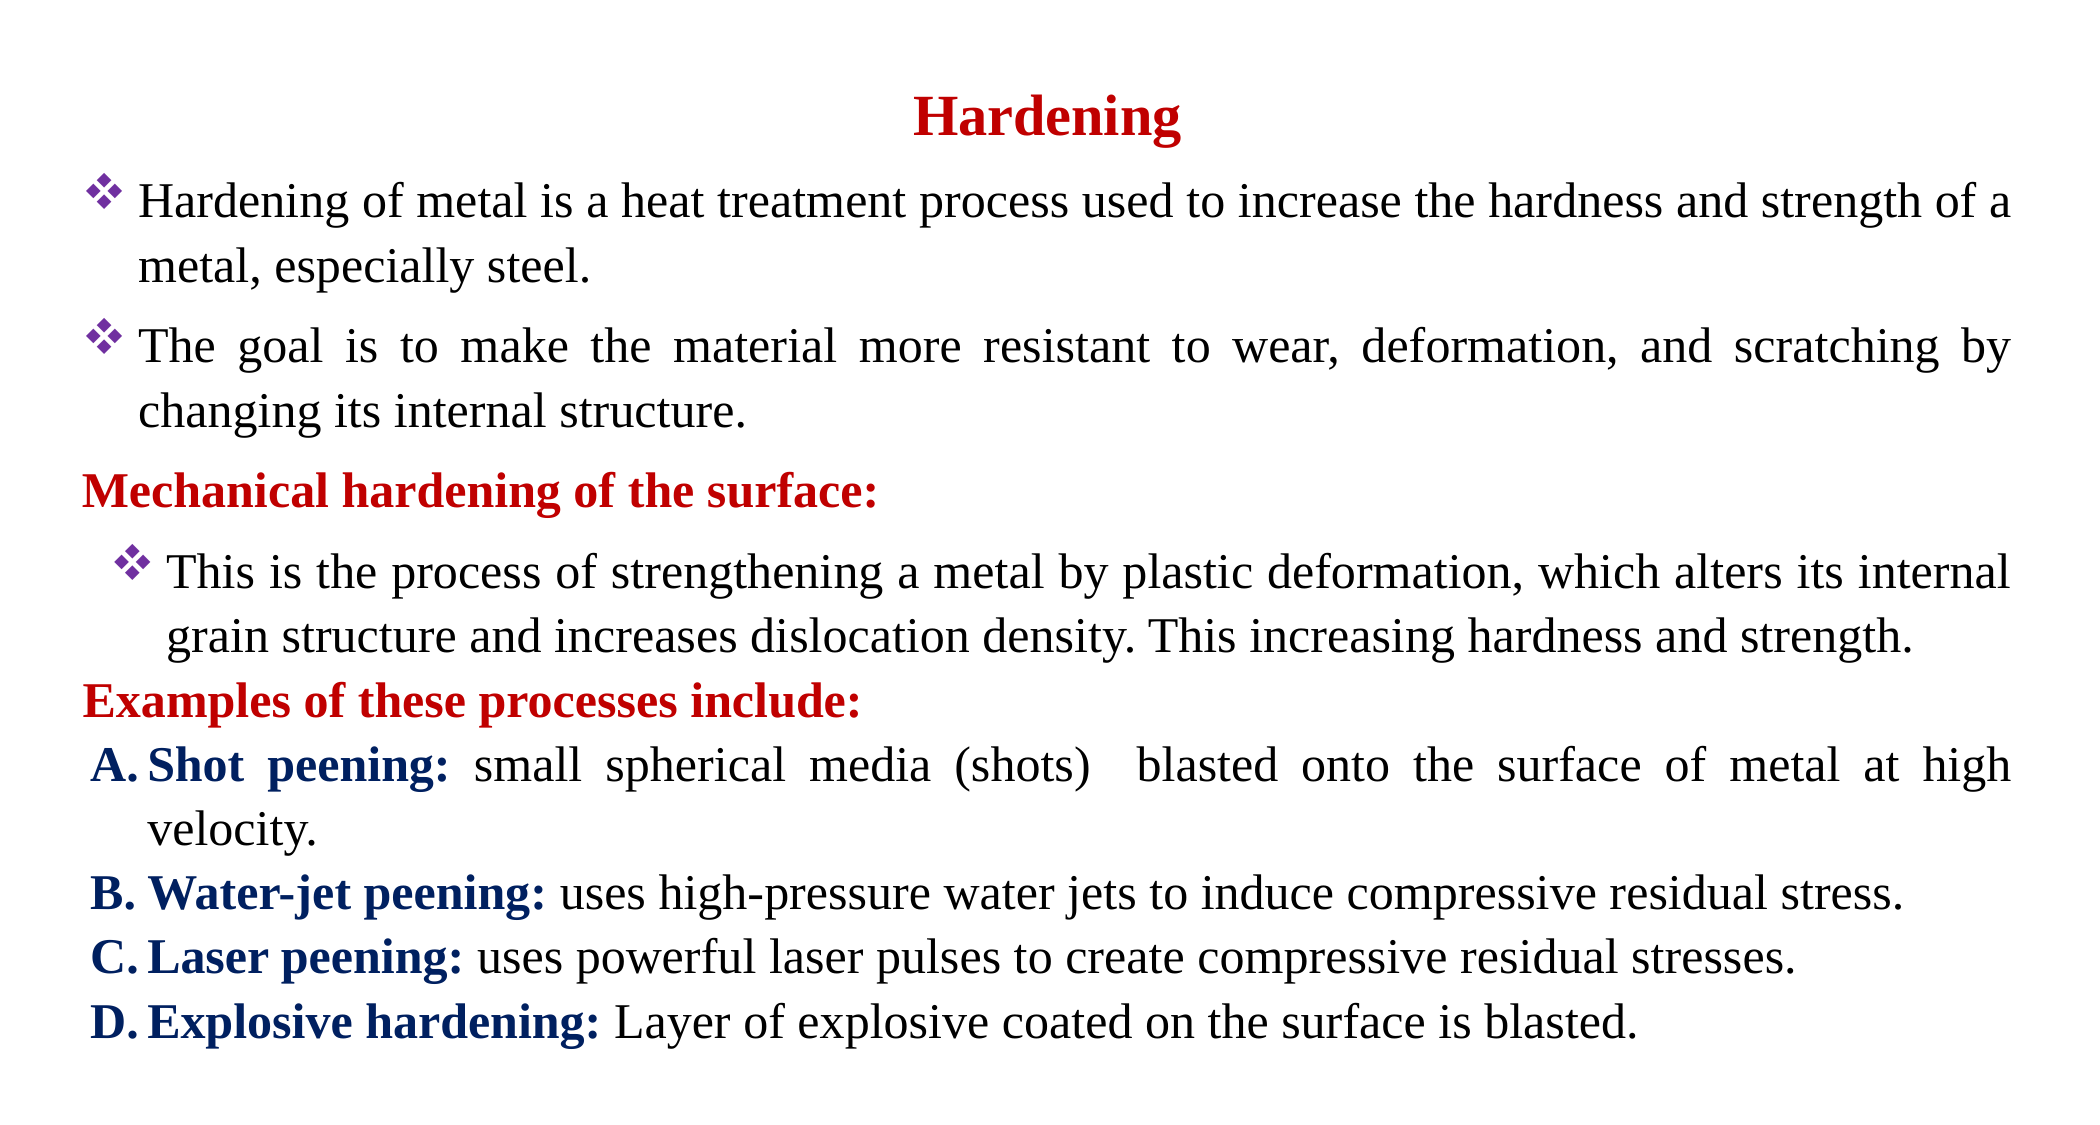

Hardening
Hardening of metal is a heat treatment process used to increase the hardness and strength of a metal, especially steel.
The goal is to make the material more resistant to wear, deformation, and scratching by changing its internal structure.
Mechanical hardening of the surface:
This is the process of strengthening a metal by plastic deformation, which alters its internal grain structure and increases dislocation density. This increasing hardness and strength.
Examples of these processes include:
Shot peening: small spherical media (shots)  blasted onto the surface of metal at high velocity.
Water-jet peening: uses high-pressure water jets to induce compressive residual stress.
Laser peening: uses powerful laser pulses to create compressive residual stresses.
Explosive hardening: Layer of explosive coated on the surface is blasted.